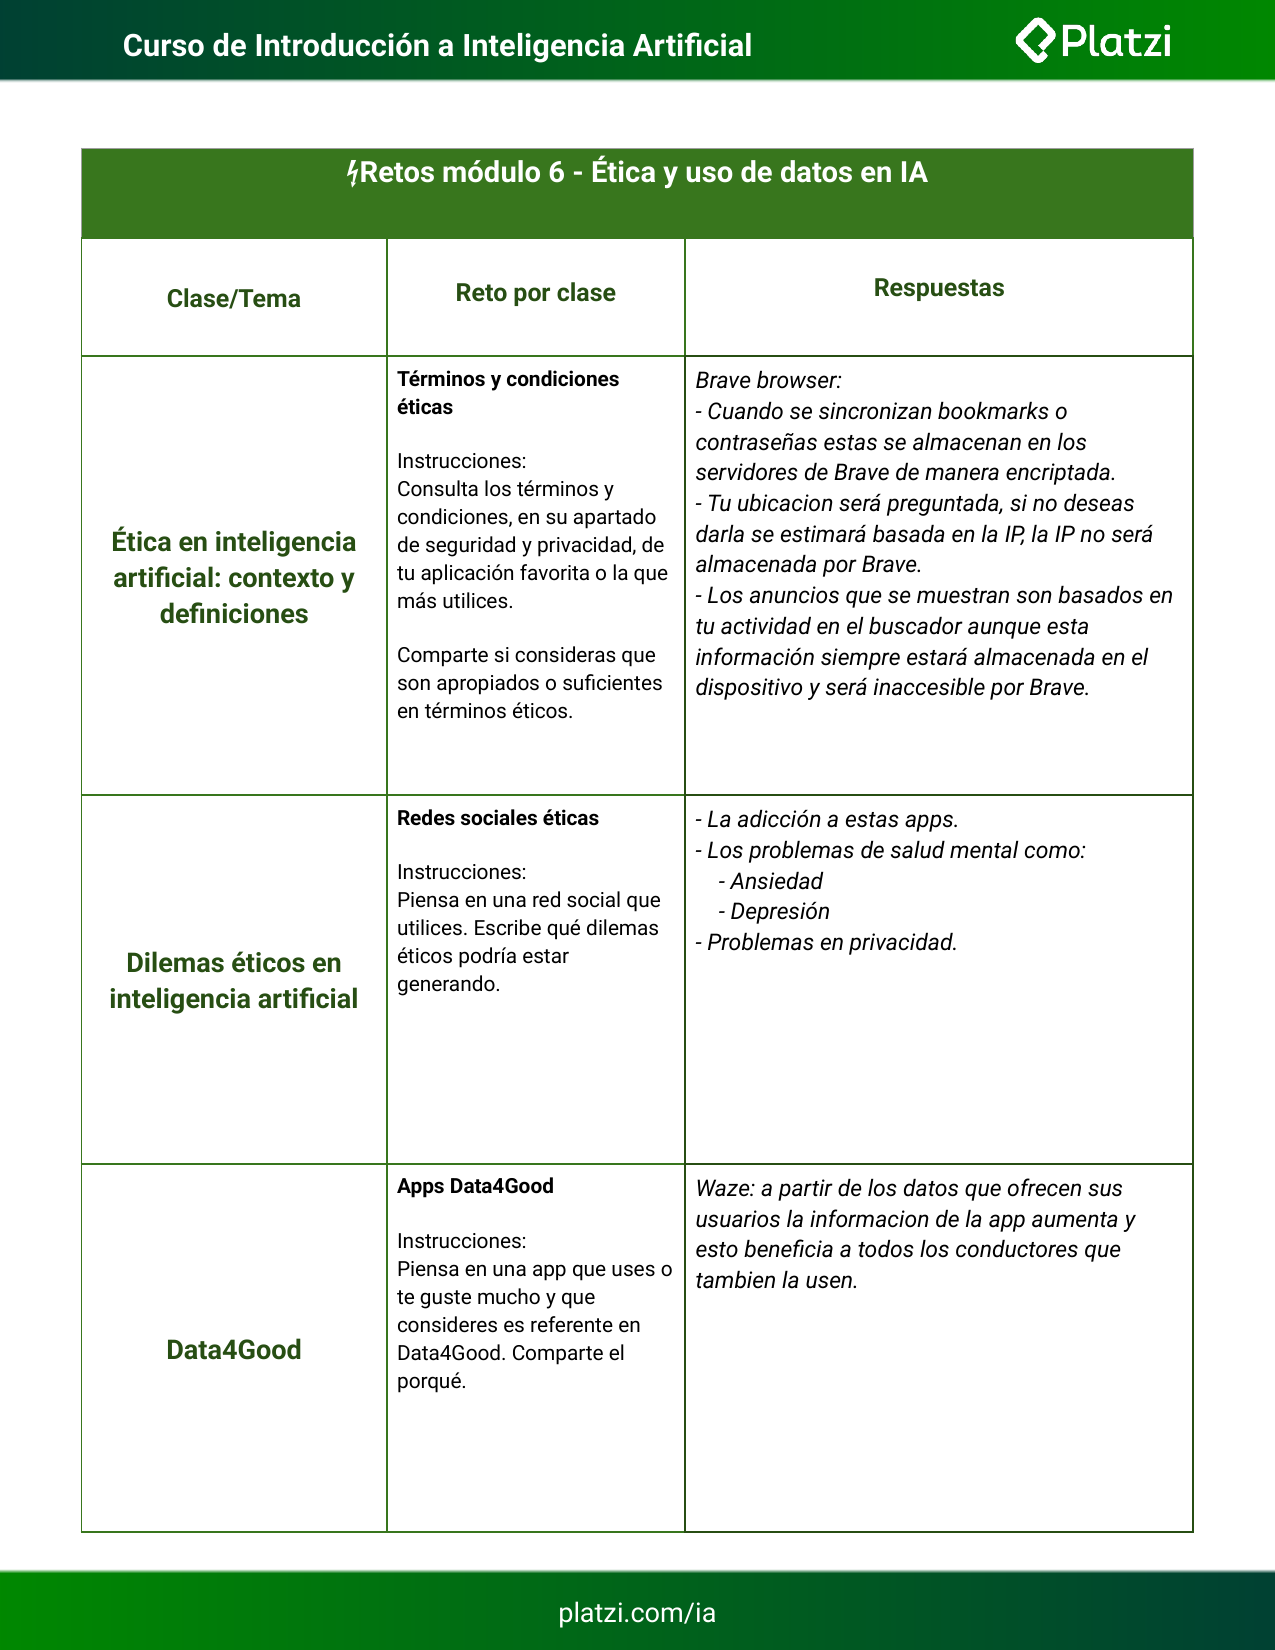

Curso de Introducción a Inteligencia Artificial
| ⚡Retos módulo 6 - Ética y uso de datos en IA |  |  |
| --- | --- | --- |
| Clase/Tema | Reto por clase | Respuestas |
| Ética en inteligencia artificial: contexto y definiciones | Términos y condiciones éticas Instrucciones: Consulta los términos y condiciones, en su apartado de seguridad y privacidad, de tu aplicación favorita o la que más utilices. Comparte si consideras que son apropiados o suficientes en términos éticos. | Brave browser: - Cuando se sincronizan bookmarks o contraseñas estas se almacenan en los servidores de Brave de manera encriptada. - Tu ubicacion será preguntada, si no deseas darla se estimará basada en la IP, la IP no será almacenada por Brave. - Los anuncios que se muestran son basados en tu actividad en el buscador aunque esta información siempre estará almacenada en el dispositivo y será inaccesible por Brave. |
| Dilemas éticos en inteligencia artificial | Redes sociales éticas Instrucciones: Piensa en una red social que utilices. Escribe qué dilemas éticos podría estar generando. | - La adicción a estas apps. - Los problemas de salud mental como: - Ansiedad - Depresión - Problemas en privacidad. |
| Data4Good | Apps Data4Good Instrucciones: Piensa en una app que uses o te guste mucho y que consideres es referente en Data4Good. Comparte el porqué. | Waze: a partir de los datos que ofrecen sus usuarios la informacion de la app aumenta y esto beneficia a todos los conductores que tambien la usen. |
# platzi.com/ia